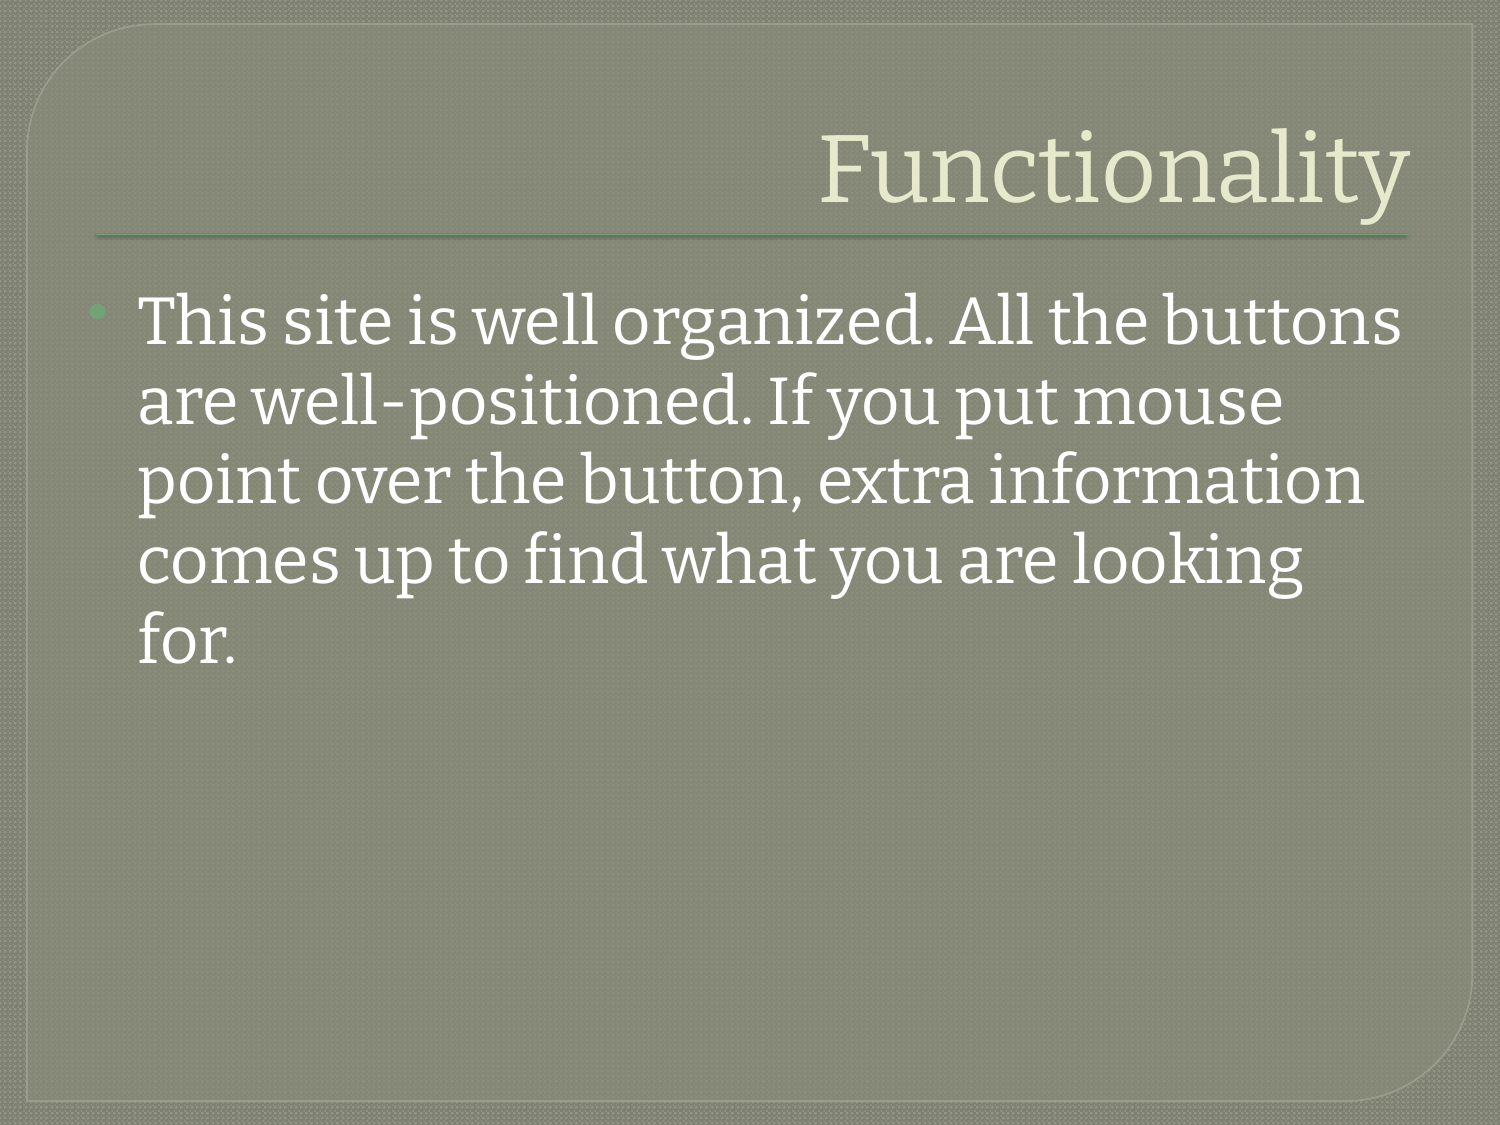

# Functionality
This site is well organized. All the buttons are well-positioned. If you put mouse point over the button, extra information comes up to find what you are looking for.